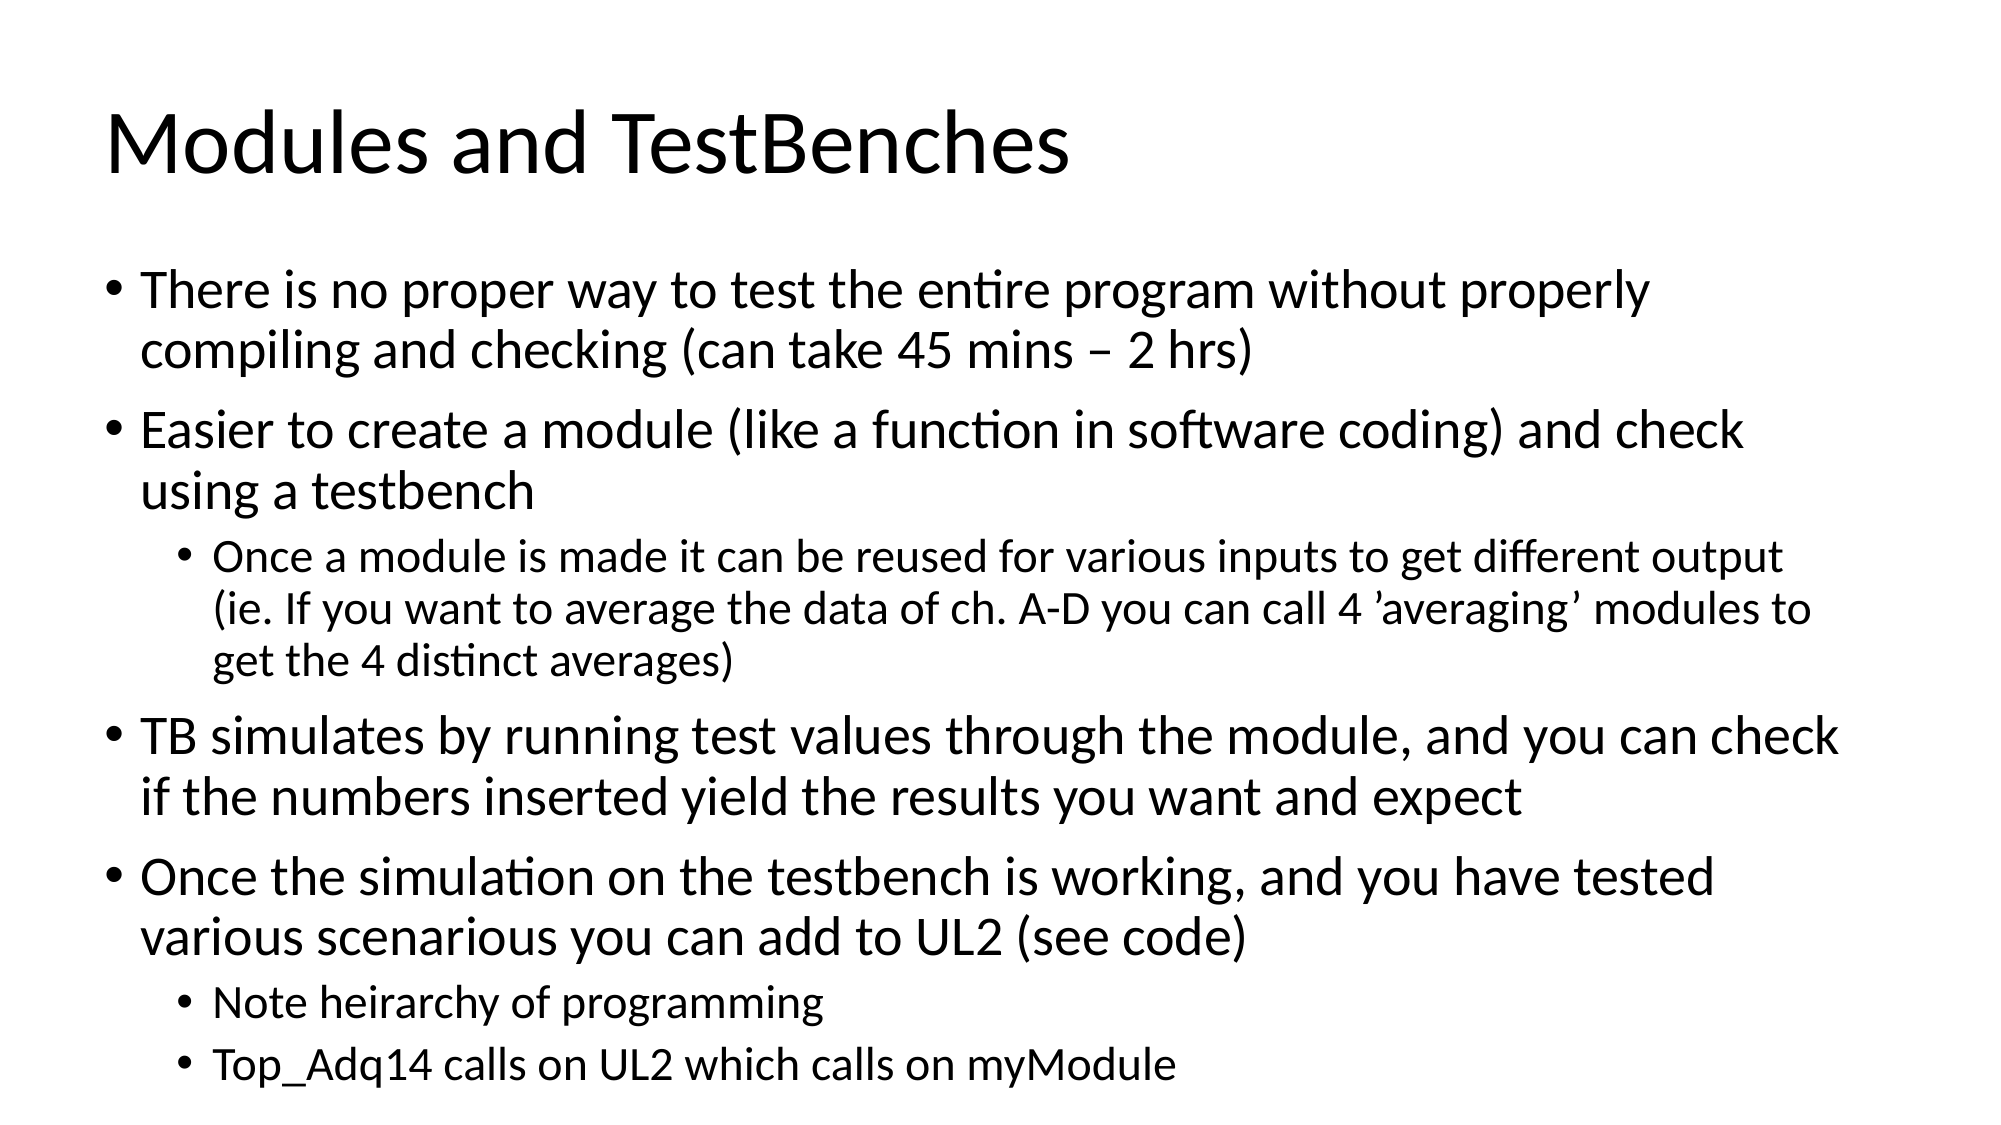

# Modules and TestBenches
There is no proper way to test the entire program without properly compiling and checking (can take 45 mins – 2 hrs)
Easier to create a module (like a function in software coding) and check using a testbench
Once a module is made it can be reused for various inputs to get different output (ie. If you want to average the data of ch. A-D you can call 4 ’averaging’ modules to get the 4 distinct averages)
TB simulates by running test values through the module, and you can check if the numbers inserted yield the results you want and expect
Once the simulation on the testbench is working, and you have tested various scenarious you can add to UL2 (see code)
Note heirarchy of programming
Top_Adq14 calls on UL2 which calls on myModule